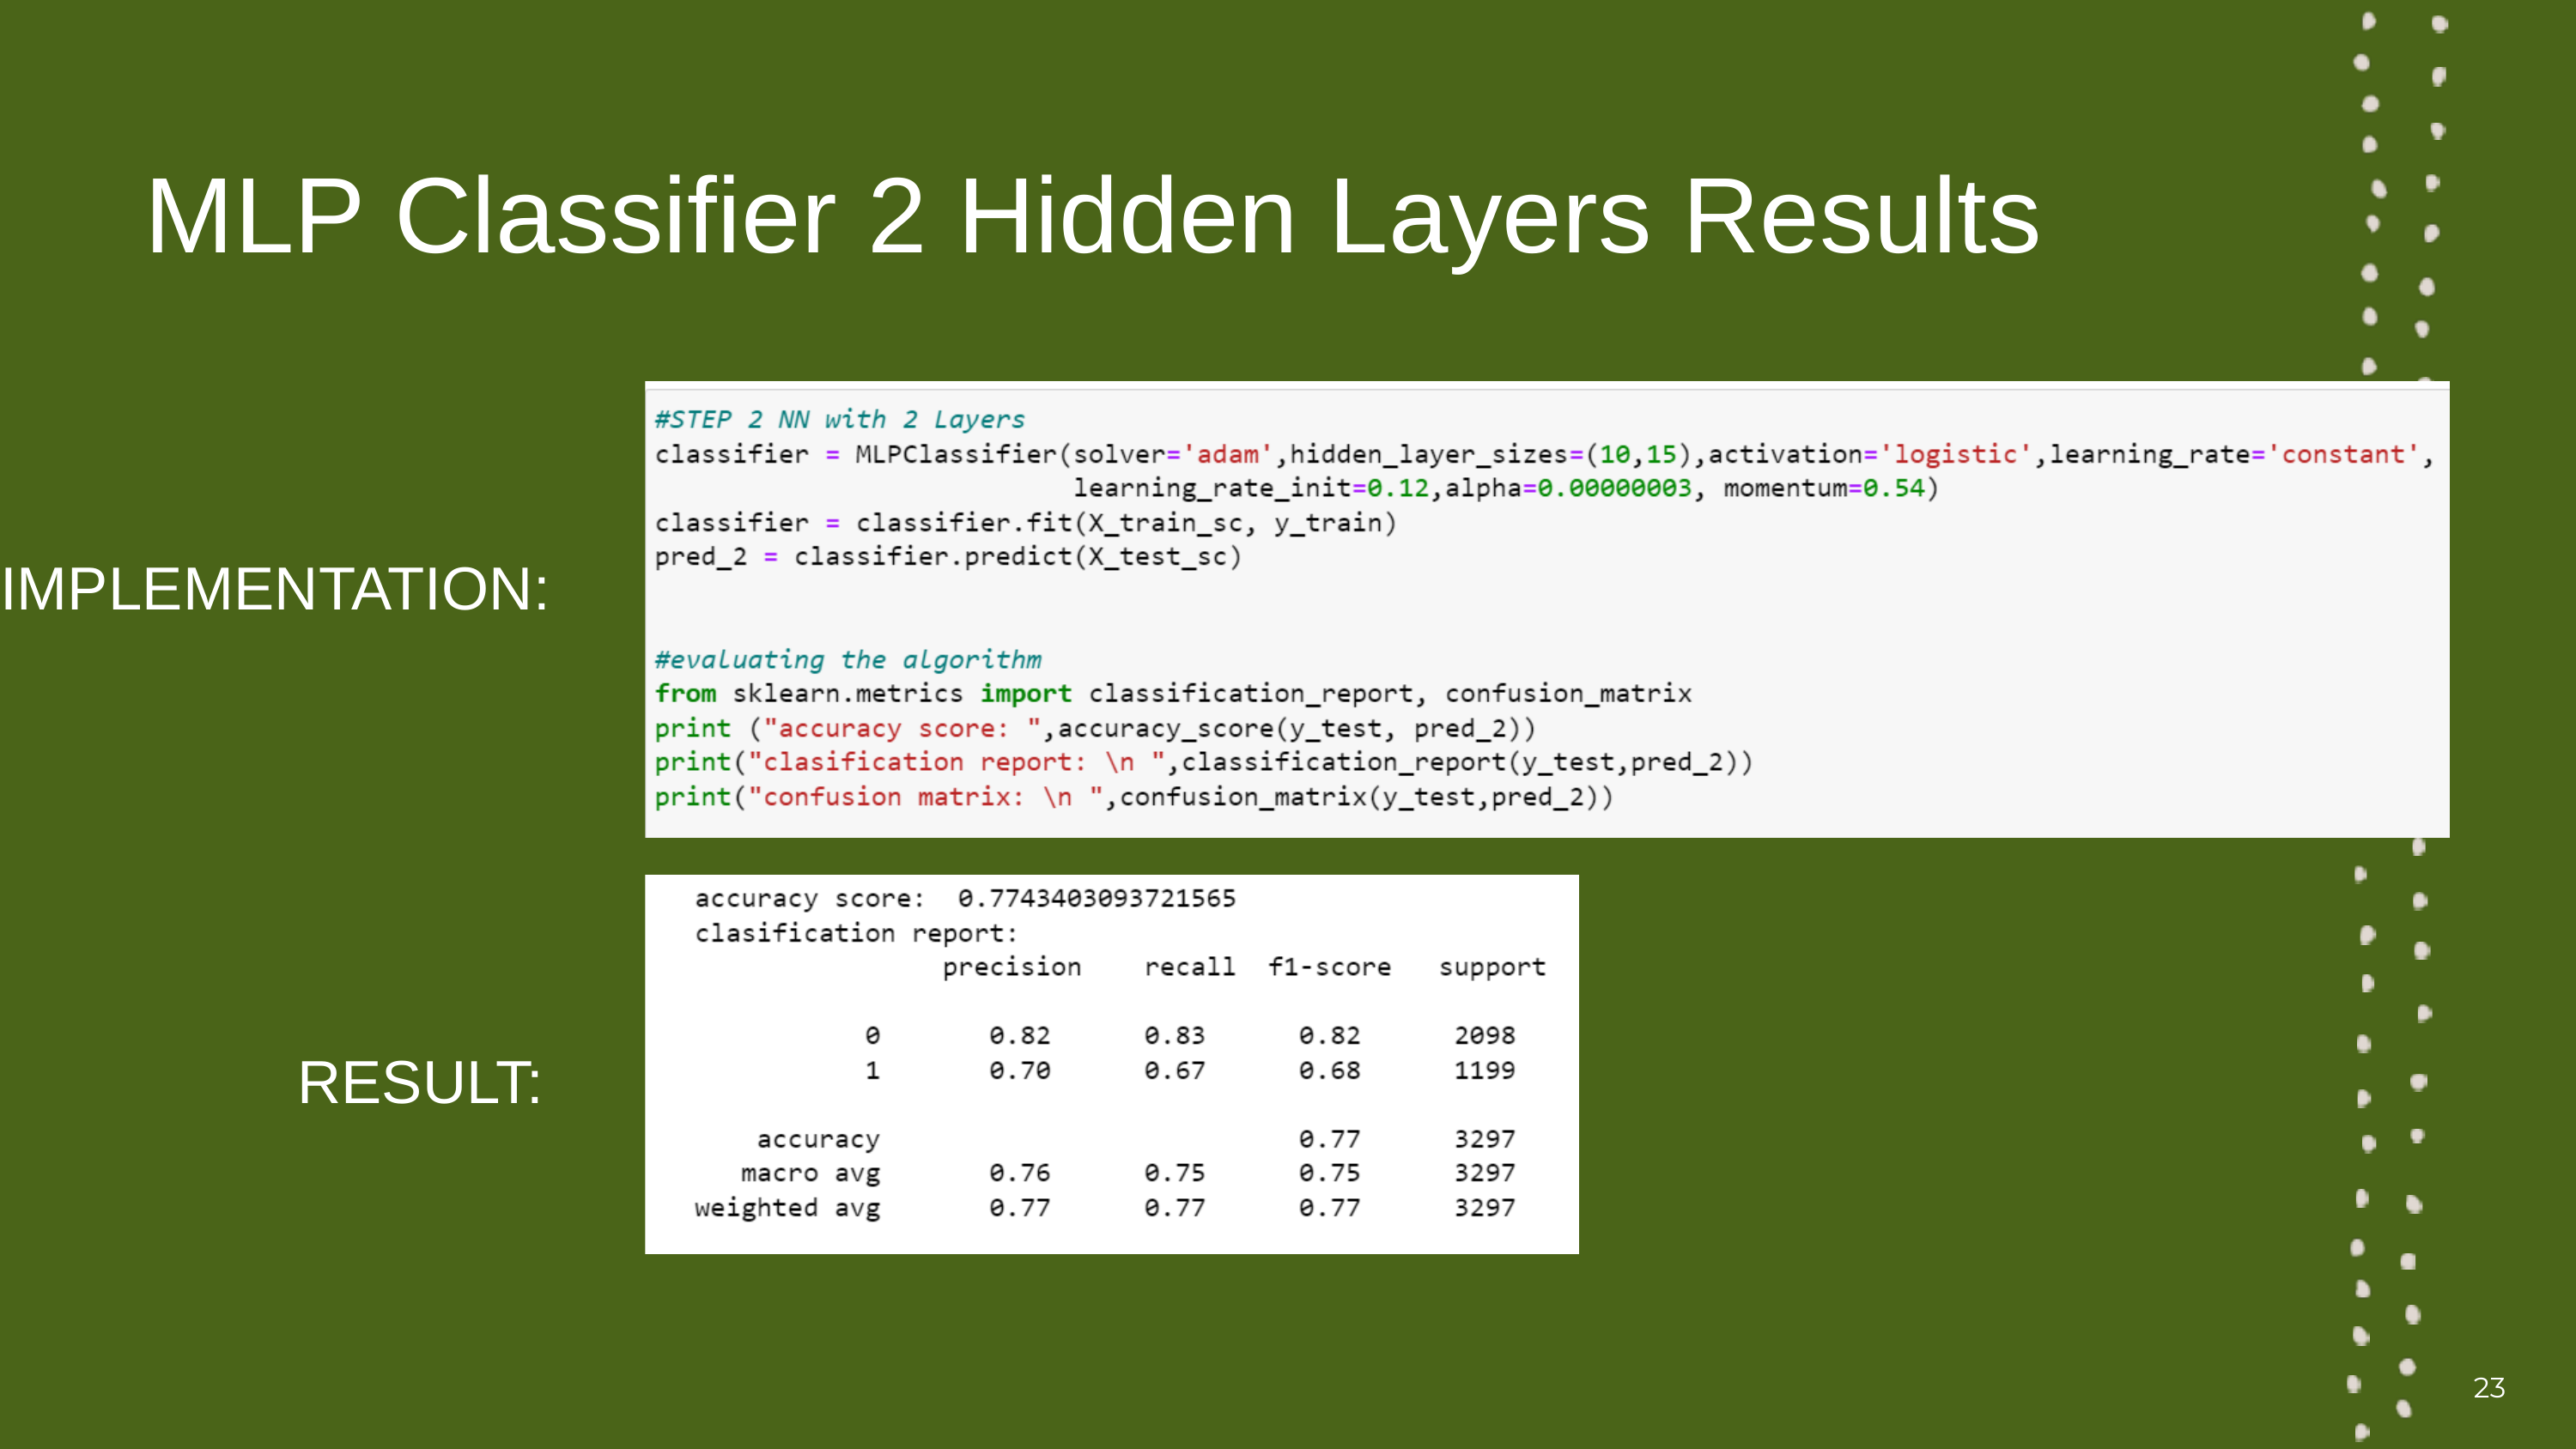

MLP Classifier 2 Hidden Layers Results

IMPLEMENTATION:

RESULT:

23